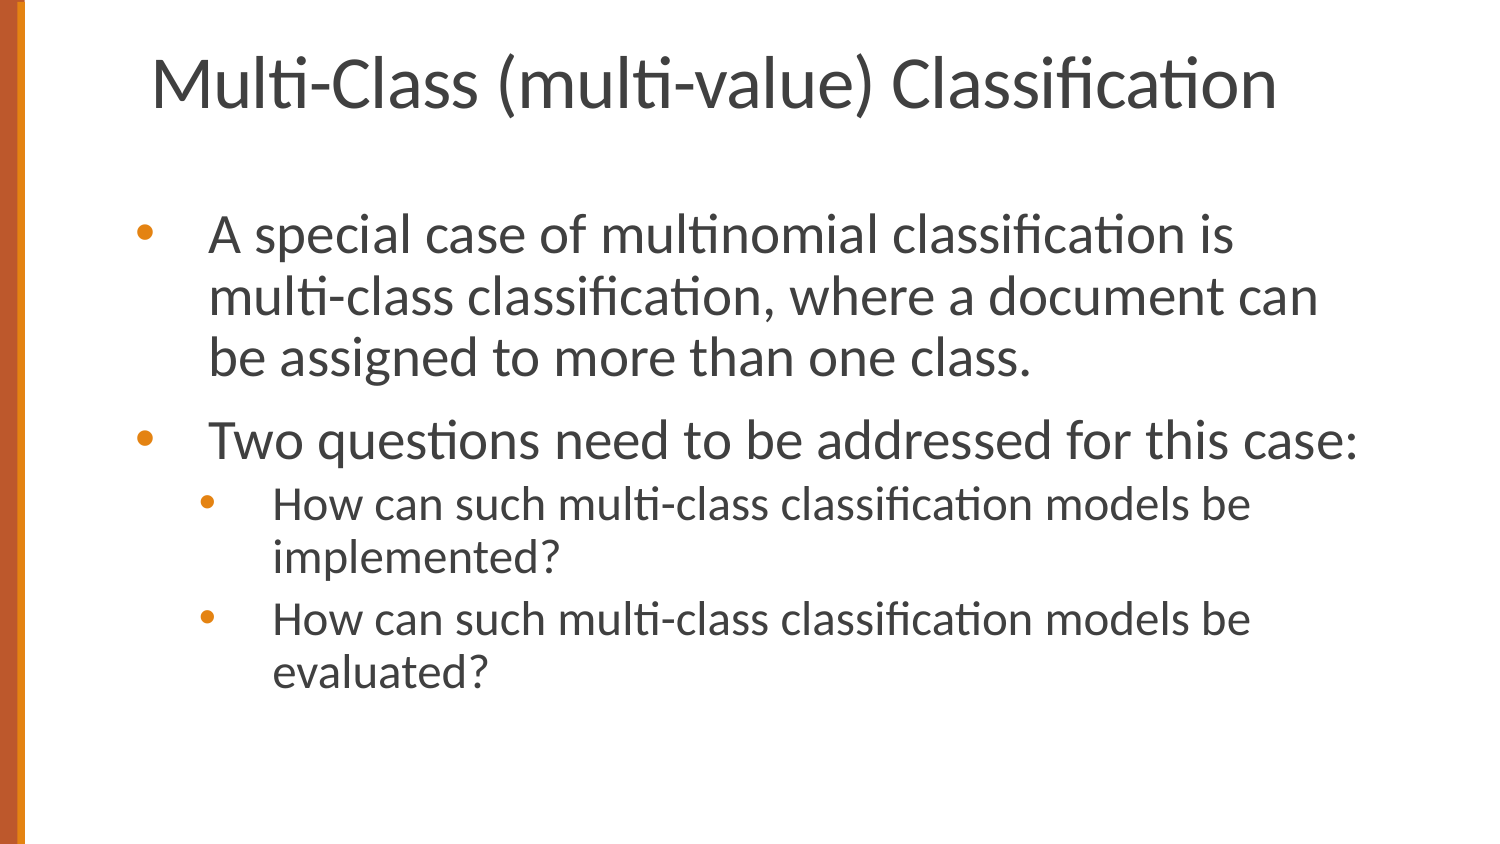

# Multi-Class (multi-value) Classification
A special case of multinomial classification is multi-class classification, where a document can be assigned to more than one class.
Two questions need to be addressed for this case:
How can such multi-class classification models be implemented?
How can such multi-class classification models be evaluated?